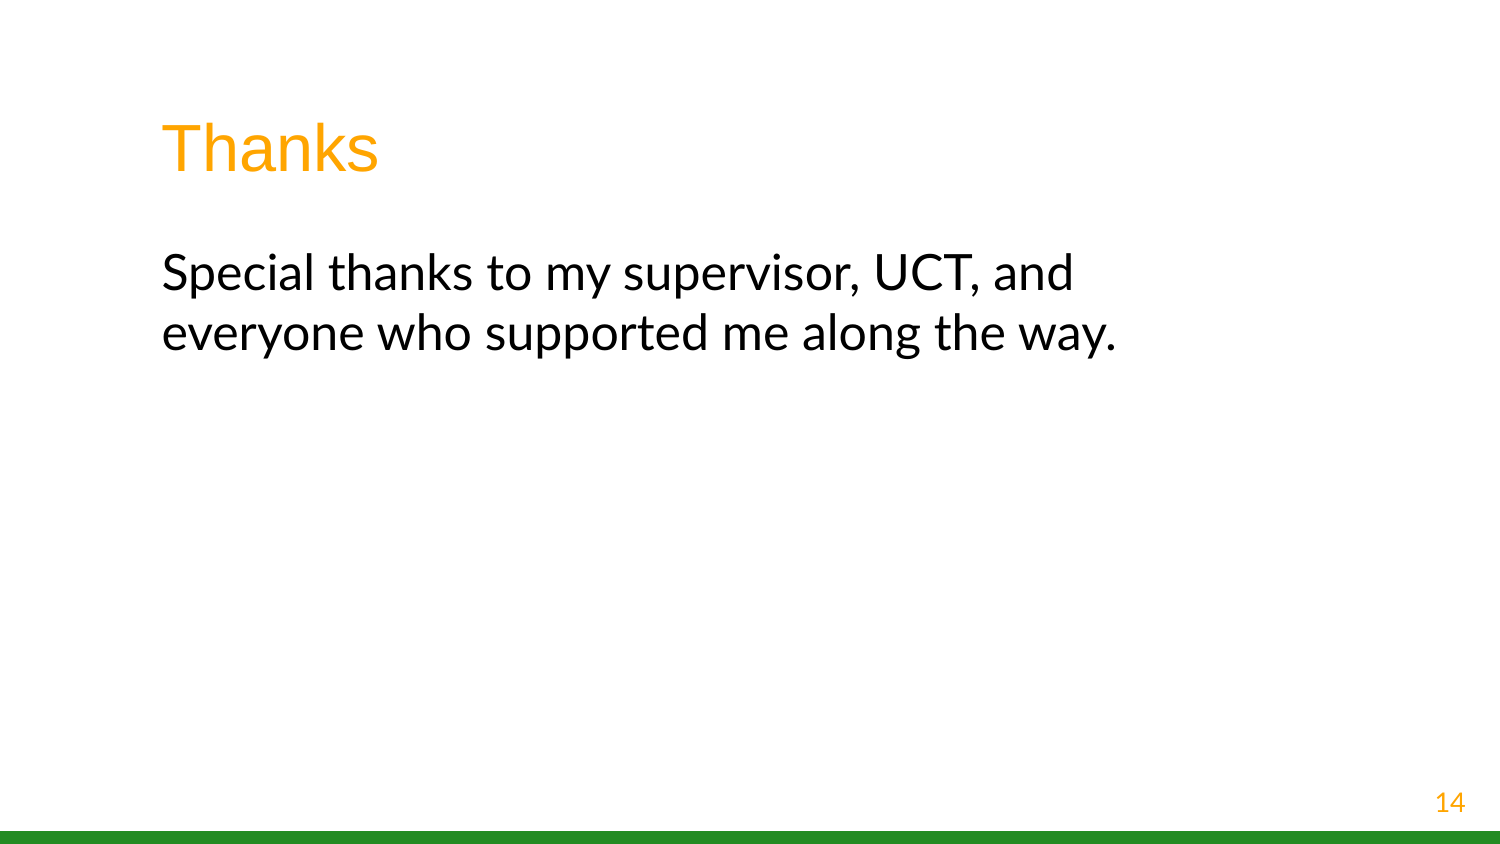

# Thanks
Special thanks to my supervisor, UCT, and everyone who supported me along the way.
14